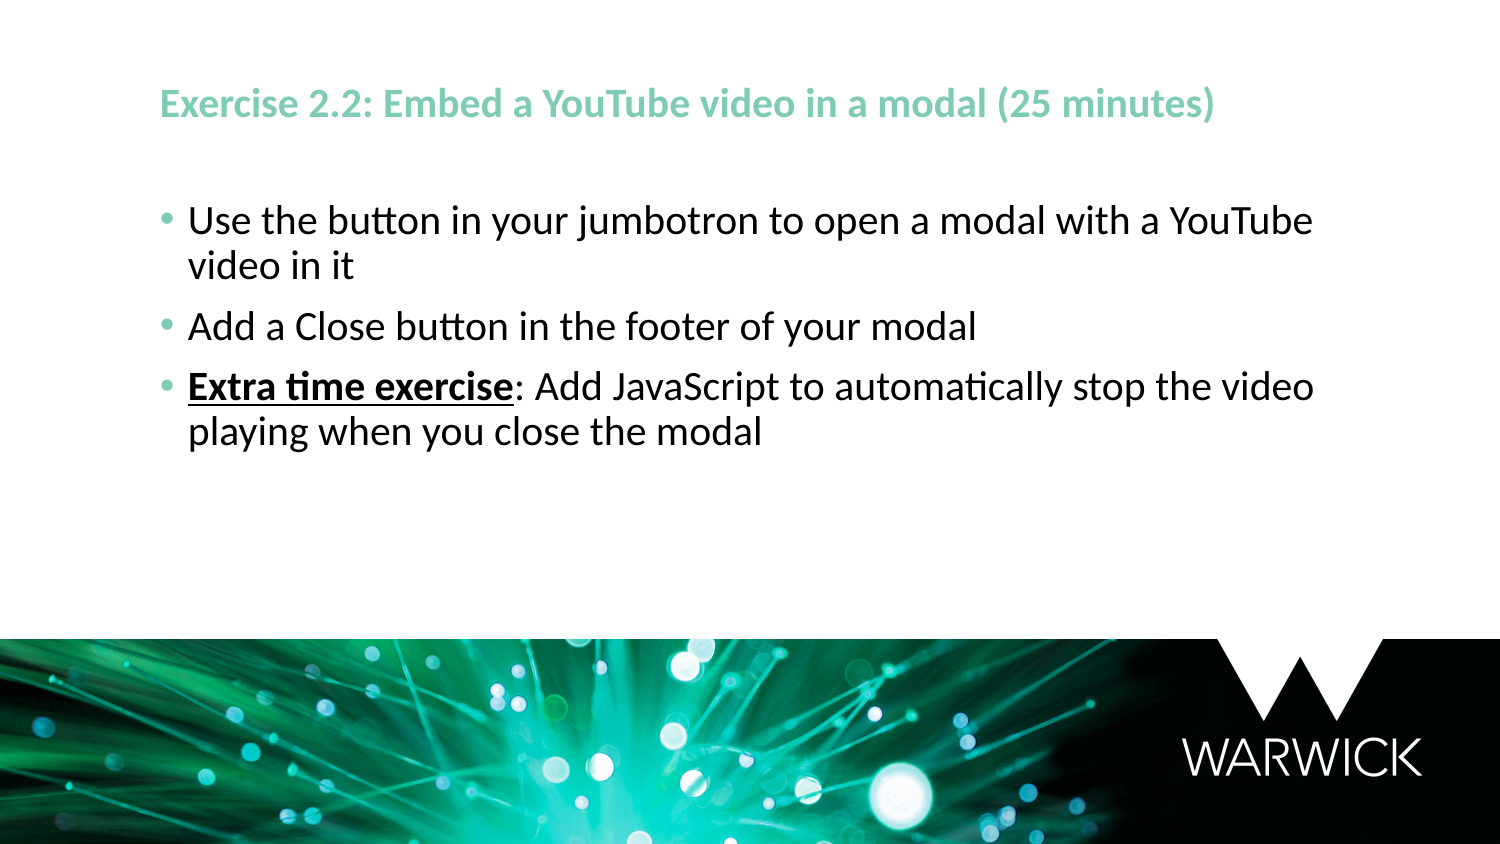

Exercise 2.2: Embed a YouTube video in a modal (25 minutes)

Use the button in your jumbotron to open a modal with a YouTube video in it
Add a Close button in the footer of your modal
Extra time exercise: Add JavaScript to automatically stop the video playing when you close the modal